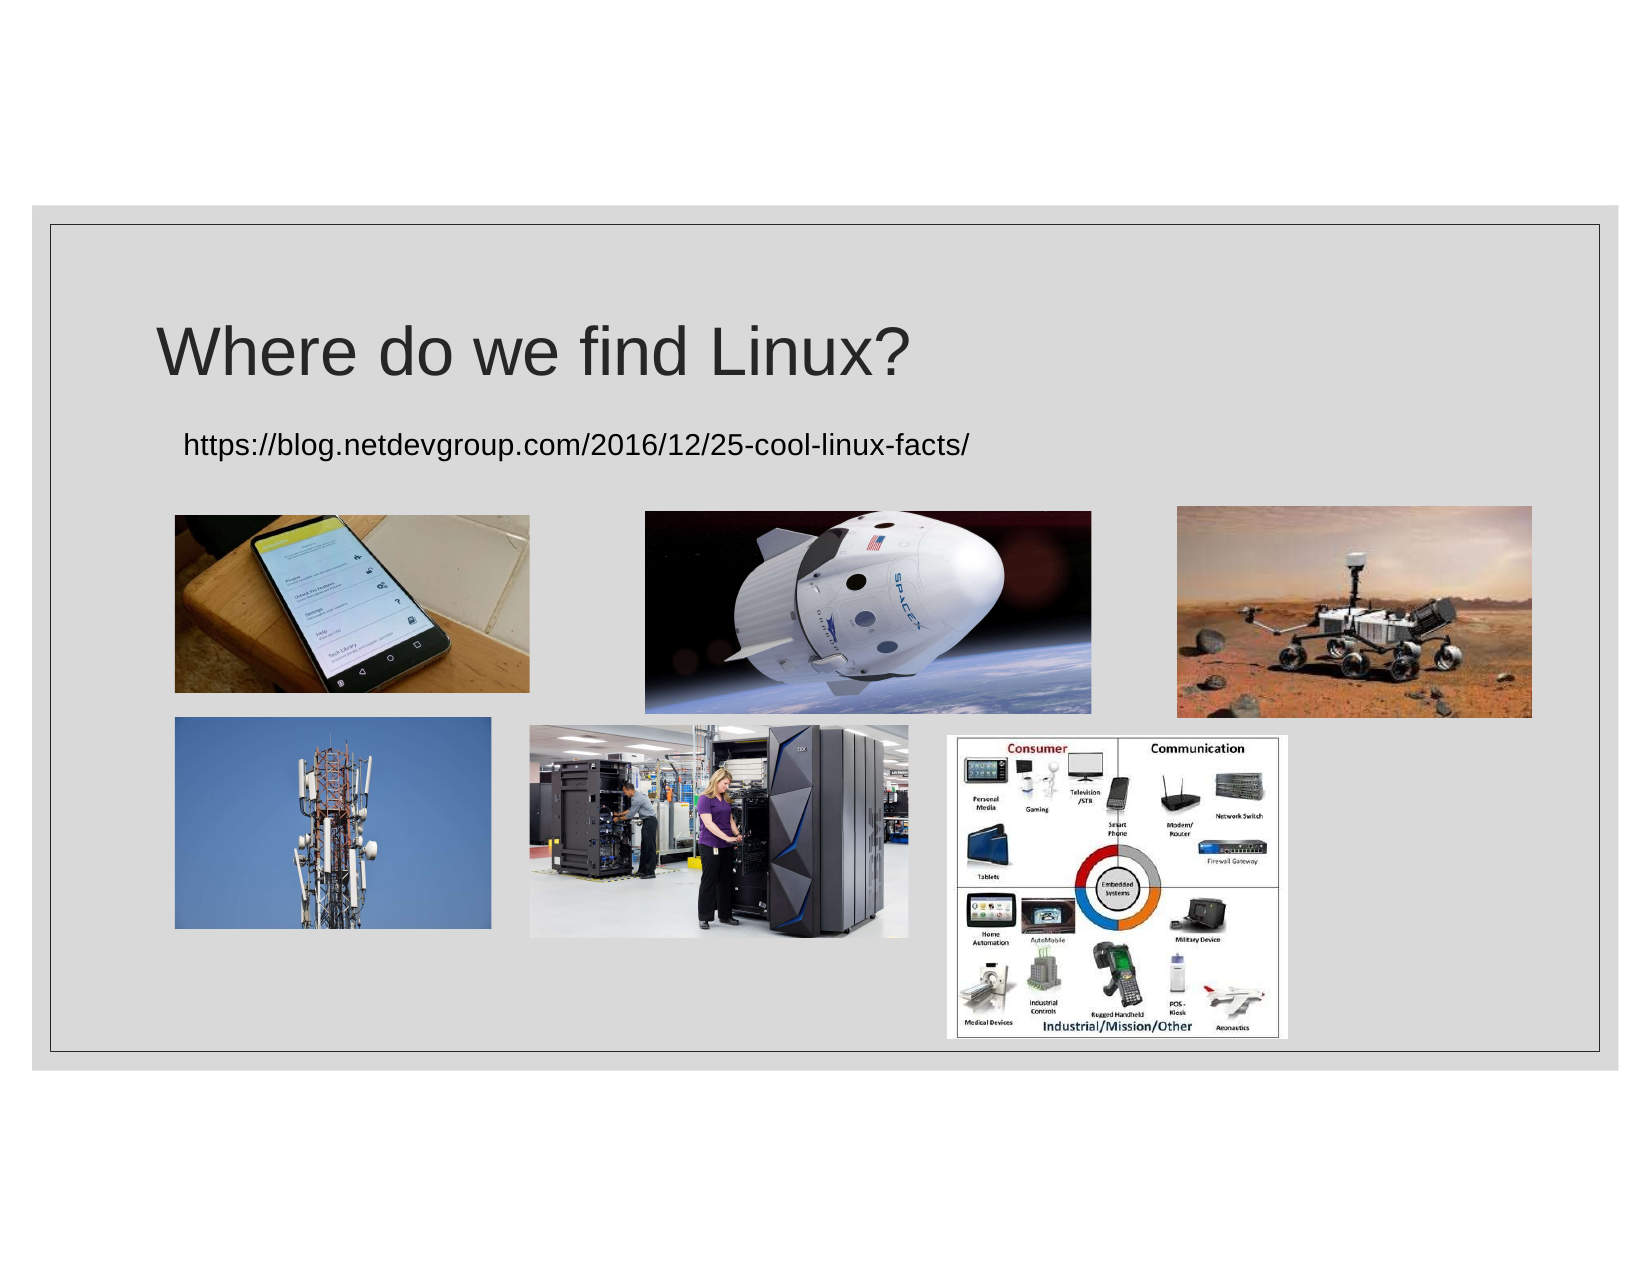

# Where do we find Linux?
https://blog.netdevgroup.com/2016/12/25-cool-linux-facts/